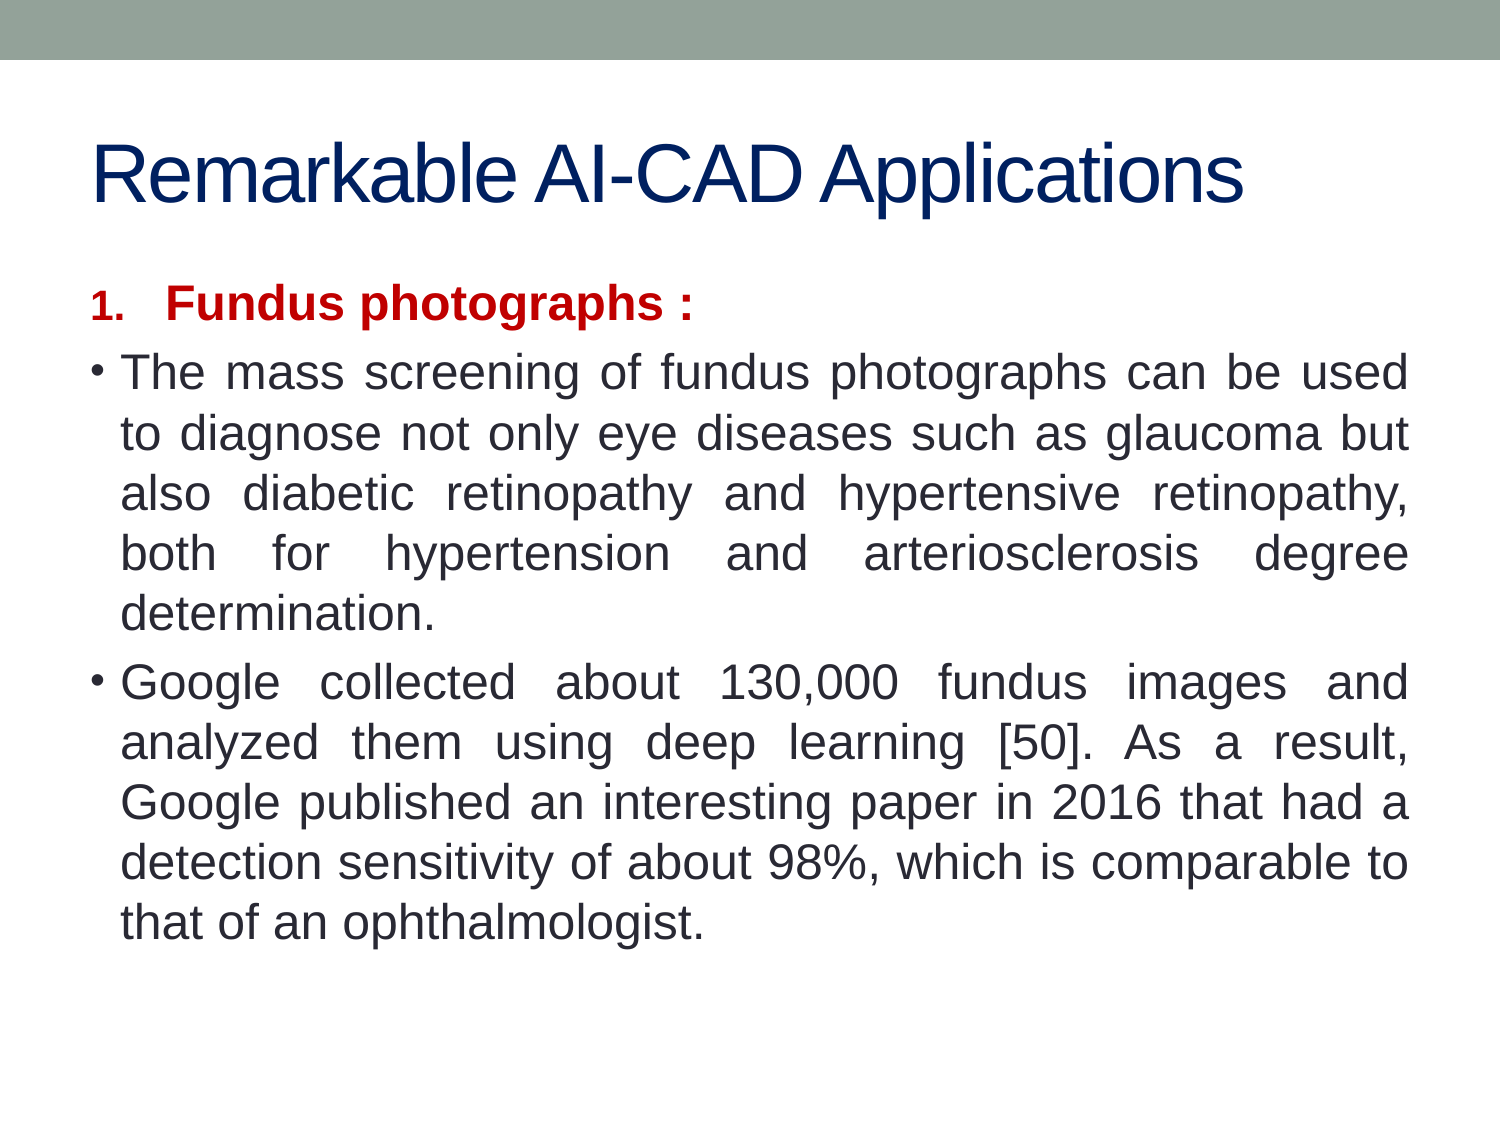

# Remarkable AI‑CAD Applications
Fundus photographs :
The mass screening of fundus photographs can be used to diagnose not only eye diseases such as glaucoma but also diabetic retinopathy and hypertensive retinopathy, both for hypertension and arteriosclerosis degree determination.
Google collected about 130,000 fundus images and analyzed them using deep learning [50]. As a result, Google published an interesting paper in 2016 that had a detection sensitivity of about 98%, which is comparable to that of an ophthalmologist.